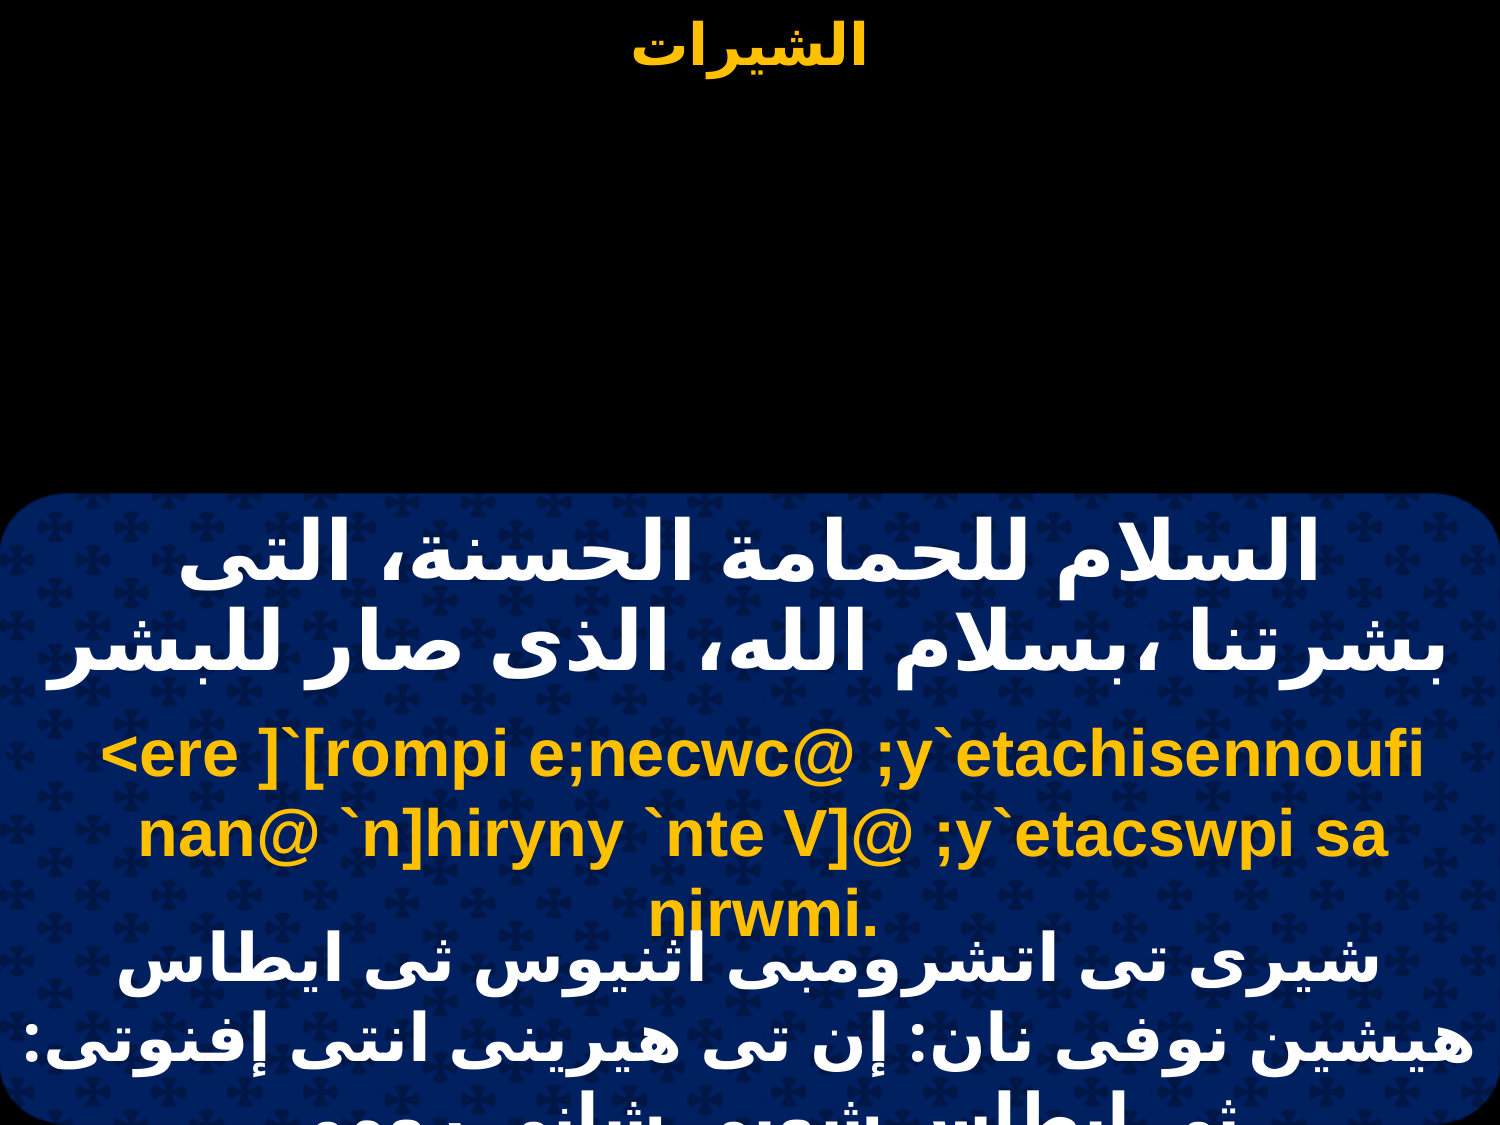

السلام للحمامة الحسنة، التى بشرتنا ،بسلام الله، الذى صار للبشر

<ere ]`[rompi e;necwc@ ;y`etachisennoufi nan@ `n]hiryny `nte V]@ ;y`etacswpi sa nirwmi.

شيرى تى اتشرومبى اثنيوس ثى ايطاس هيشين نوفى نان: إن تى هيرينى انتى إفنوتى: ثى إيطاس شوبى شانى رومى.